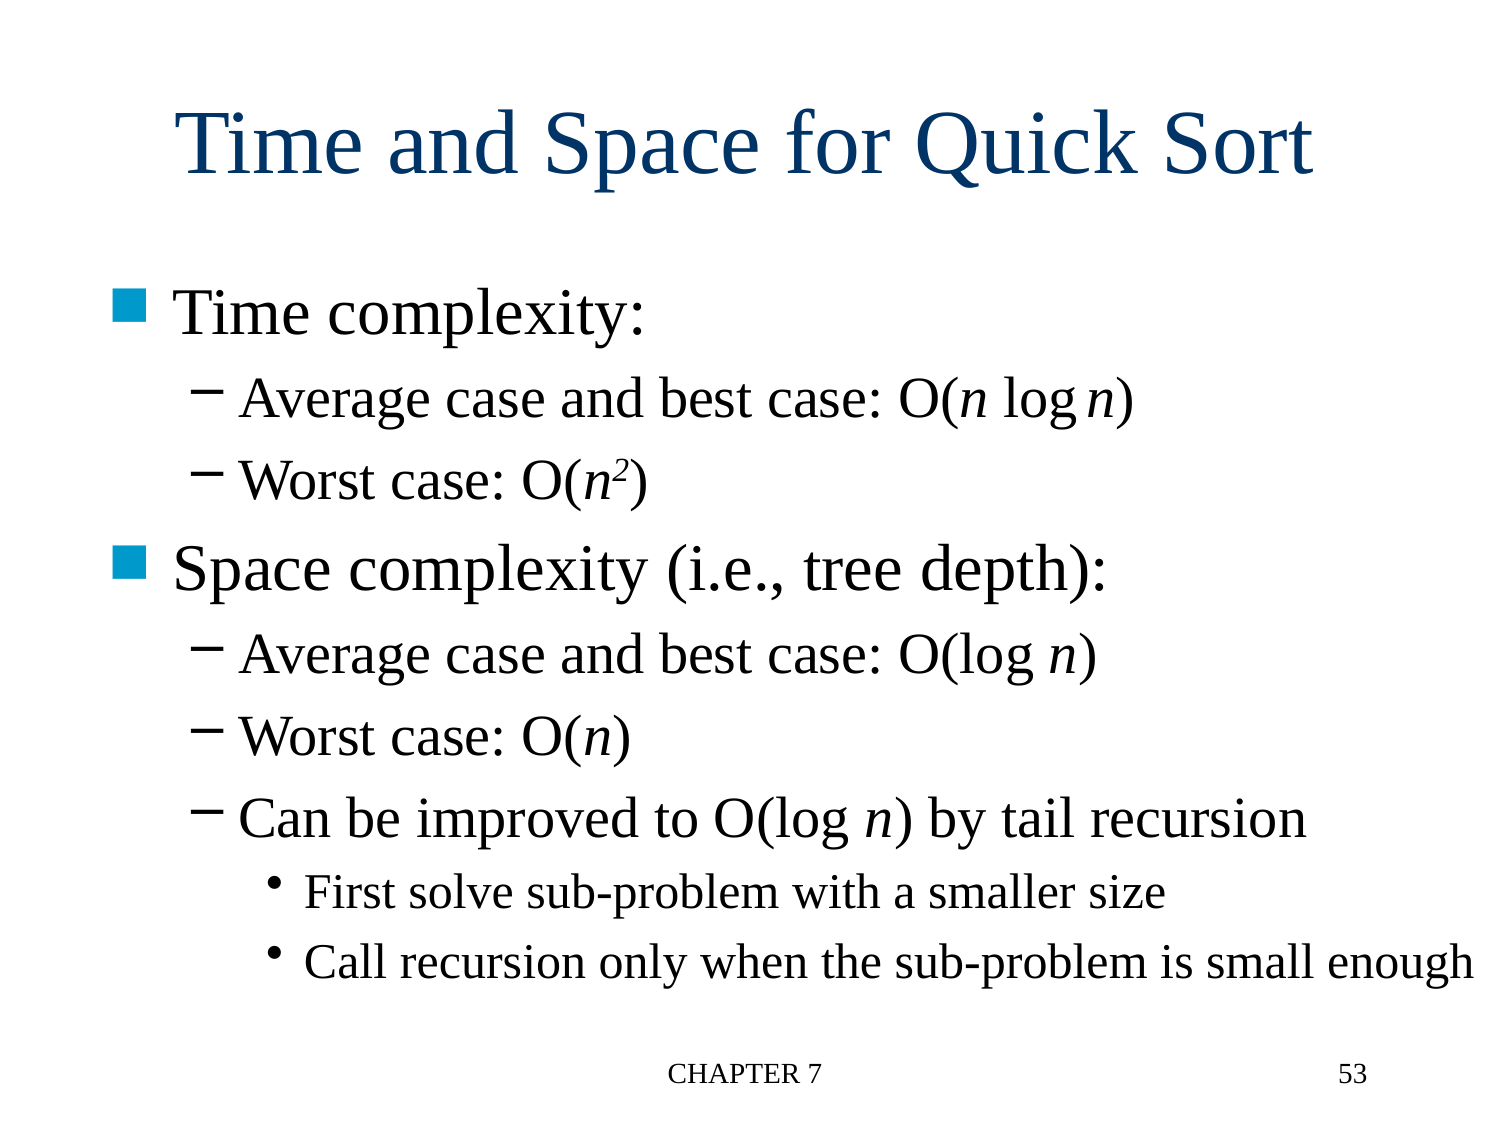

Time and Space for Quick Sort
Time complexity:
Average case and best case: O(n log n)
Worst case: O(n2)
Space complexity (i.e., tree depth):
Average case and best case: O(log n)
Worst case: O(n)
Can be improved to O(log n) by tail recursion
First solve sub-problem with a smaller size
Call recursion only when the sub-problem is small enough

CHAPTER 7
53